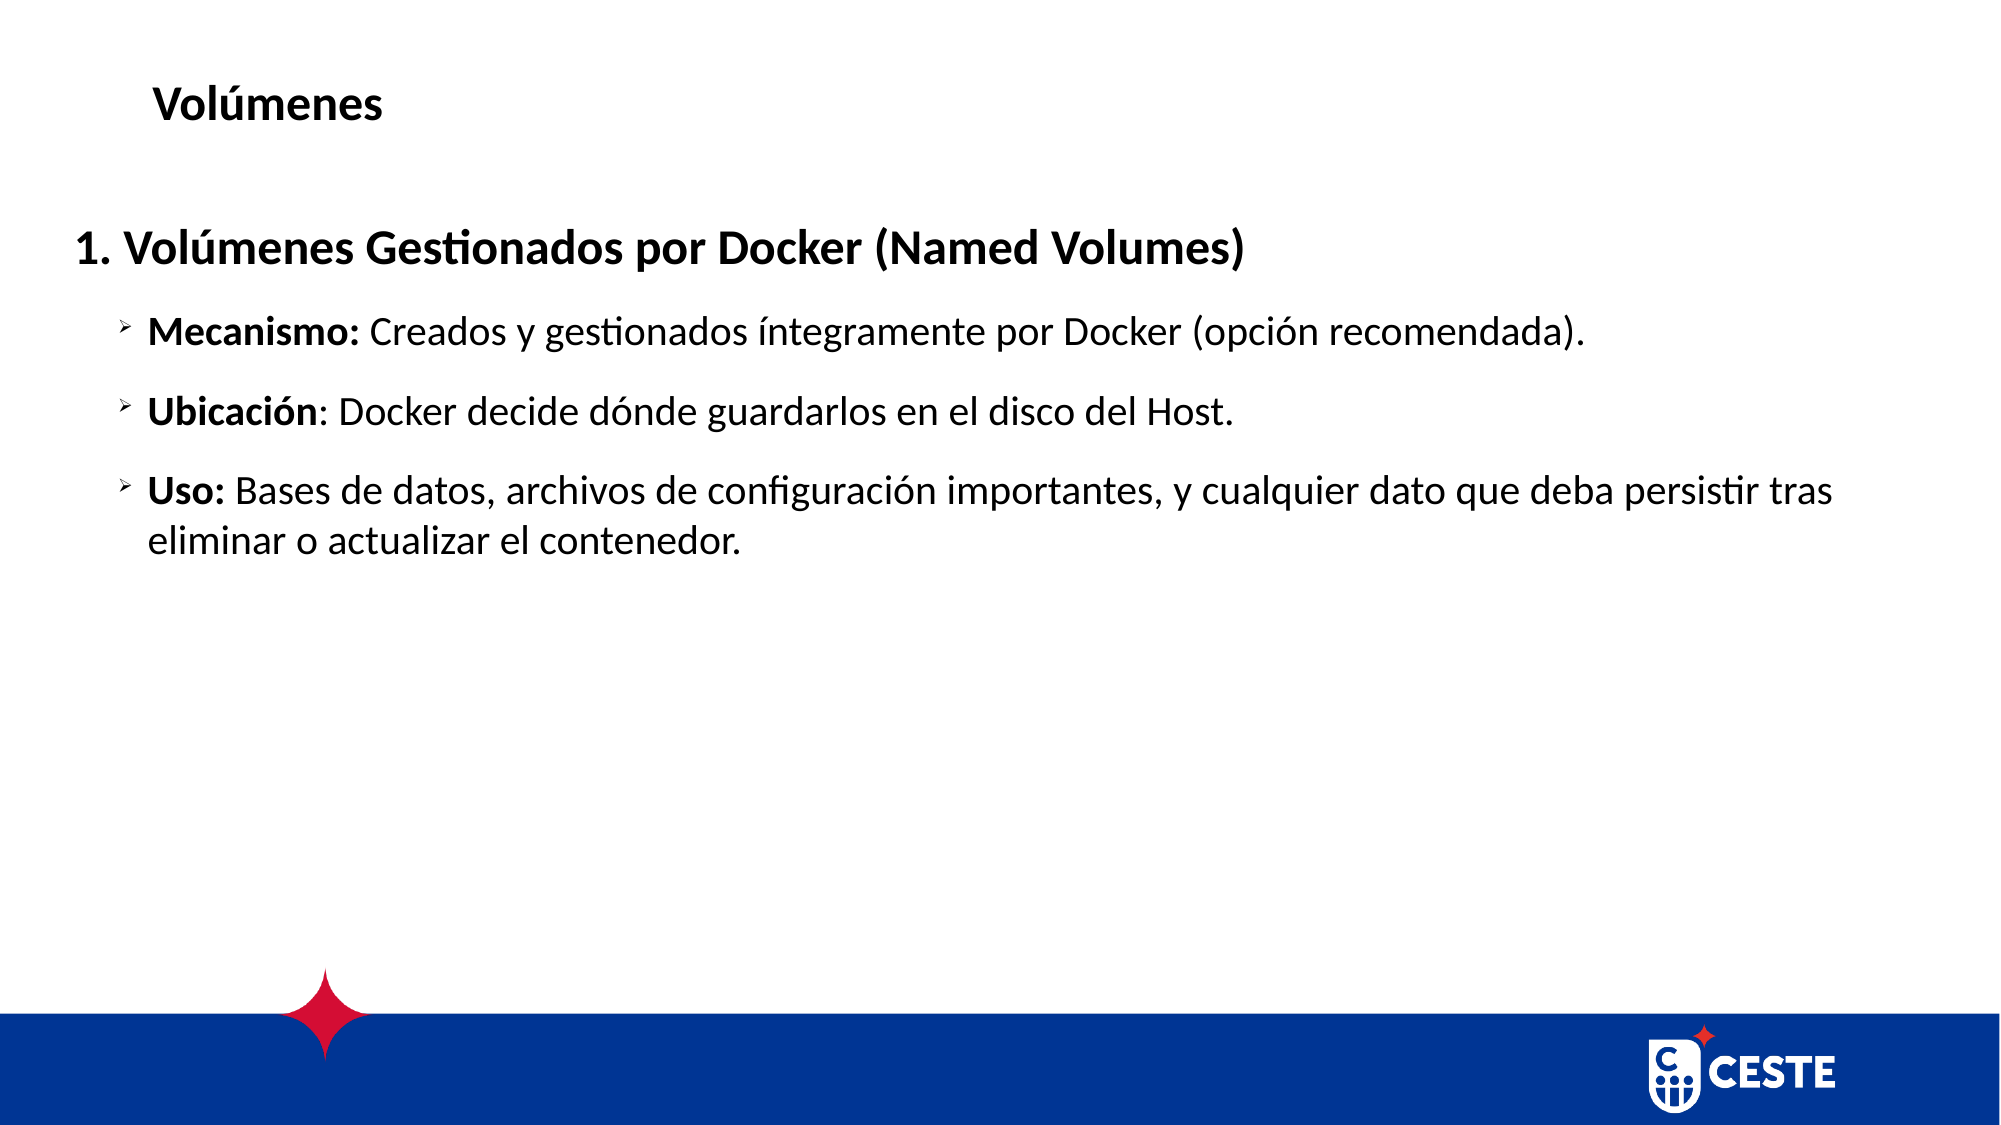

# Volúmenes
1. Volúmenes Gestionados por Docker (Named Volumes)
Mecanismo: Creados y gestionados íntegramente por Docker (opción recomendada).
Ubicación: Docker decide dónde guardarlos en el disco del Host.
Uso: Bases de datos, archivos de configuración importantes, y cualquier dato que deba persistir tras eliminar o actualizar el contenedor.